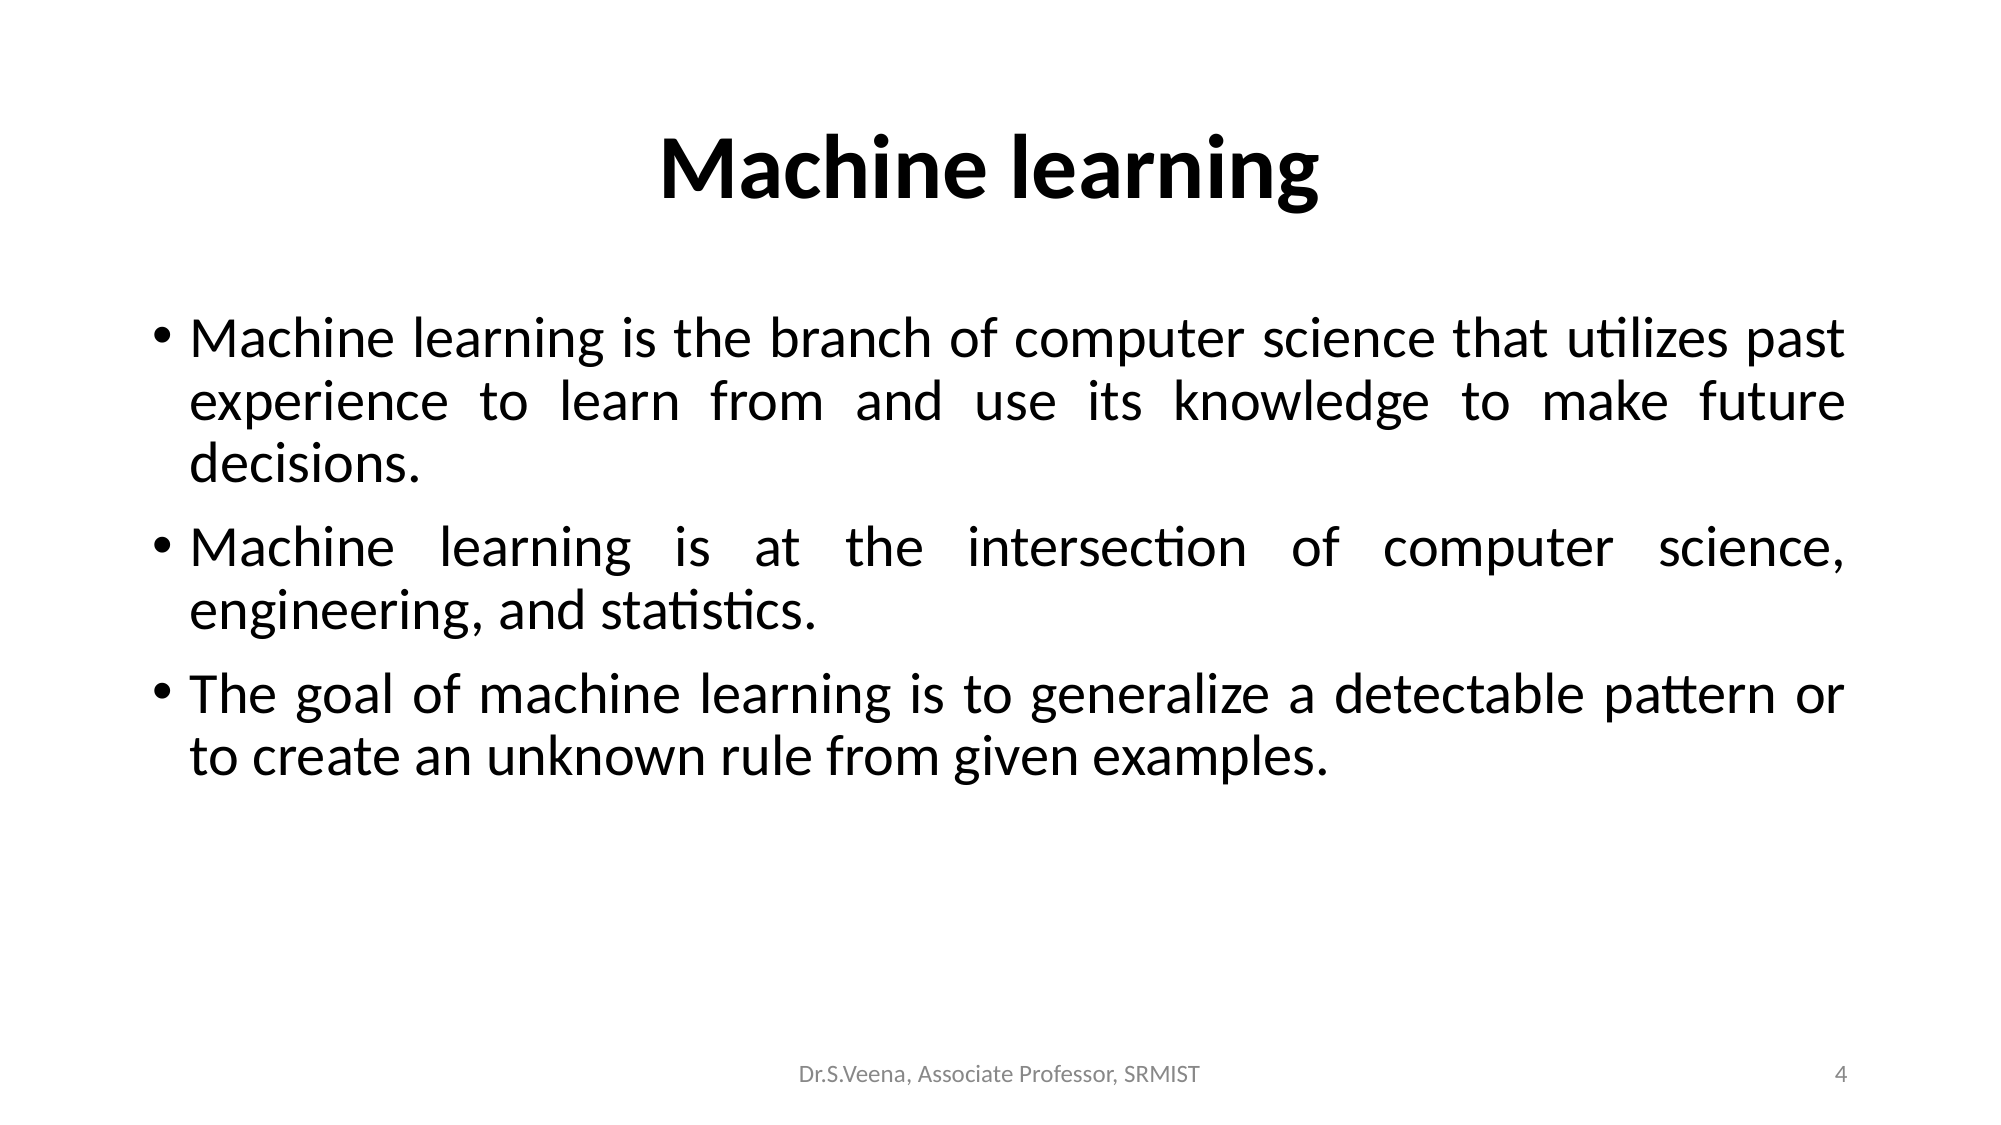

# Machine learning
Machine learning is the branch of computer science that utilizes past experience to learn from and use its knowledge to make future decisions.
Machine learning is at the intersection of computer science, engineering, and statistics.
The goal of machine learning is to generalize a detectable pattern or to create an unknown rule from given examples.
Dr.S.Veena, Associate Professor, SRMIST
4